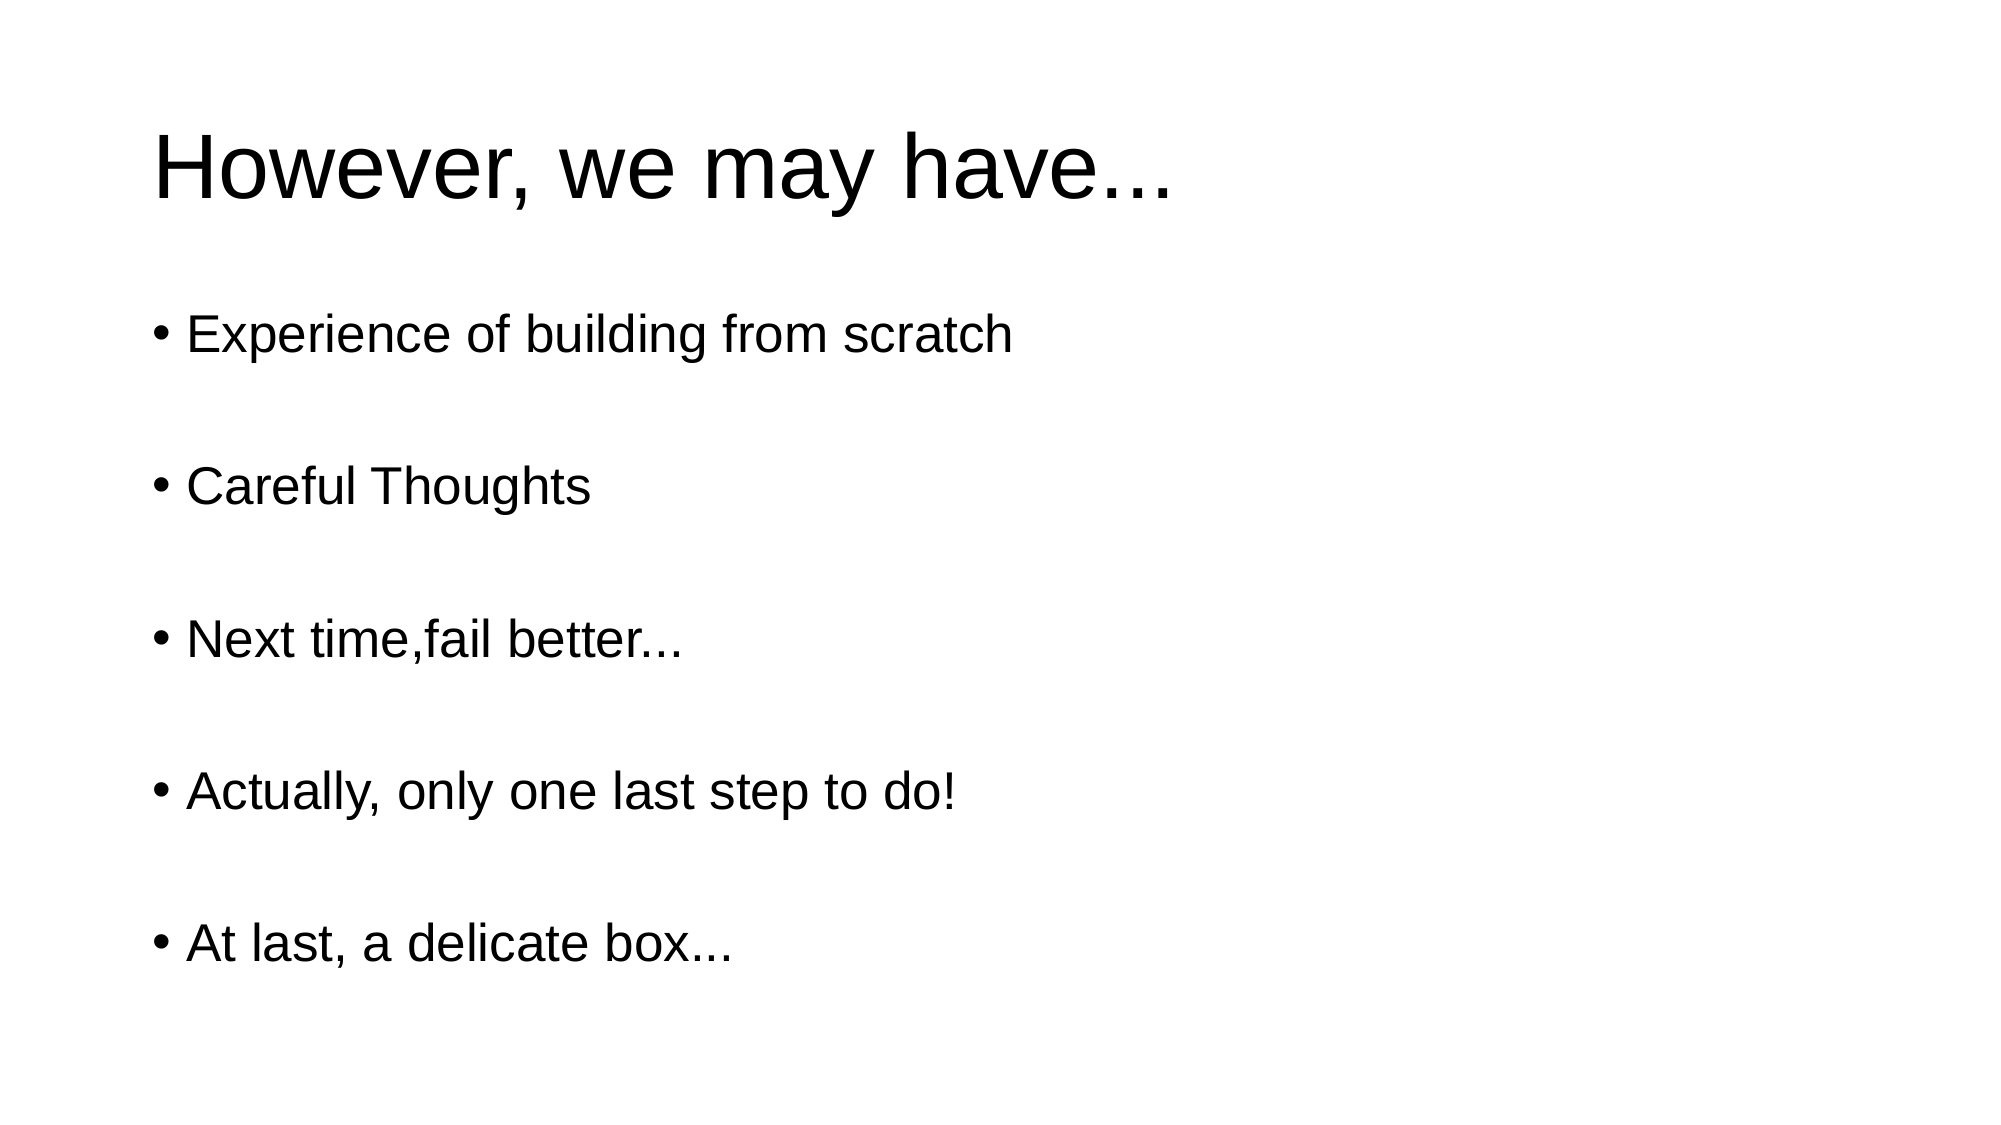

# However, we may have...
Experience of building from scratch

Careful Thoughts

Next time,fail better...

Actually, only one last step to do!

At last, a delicate box...